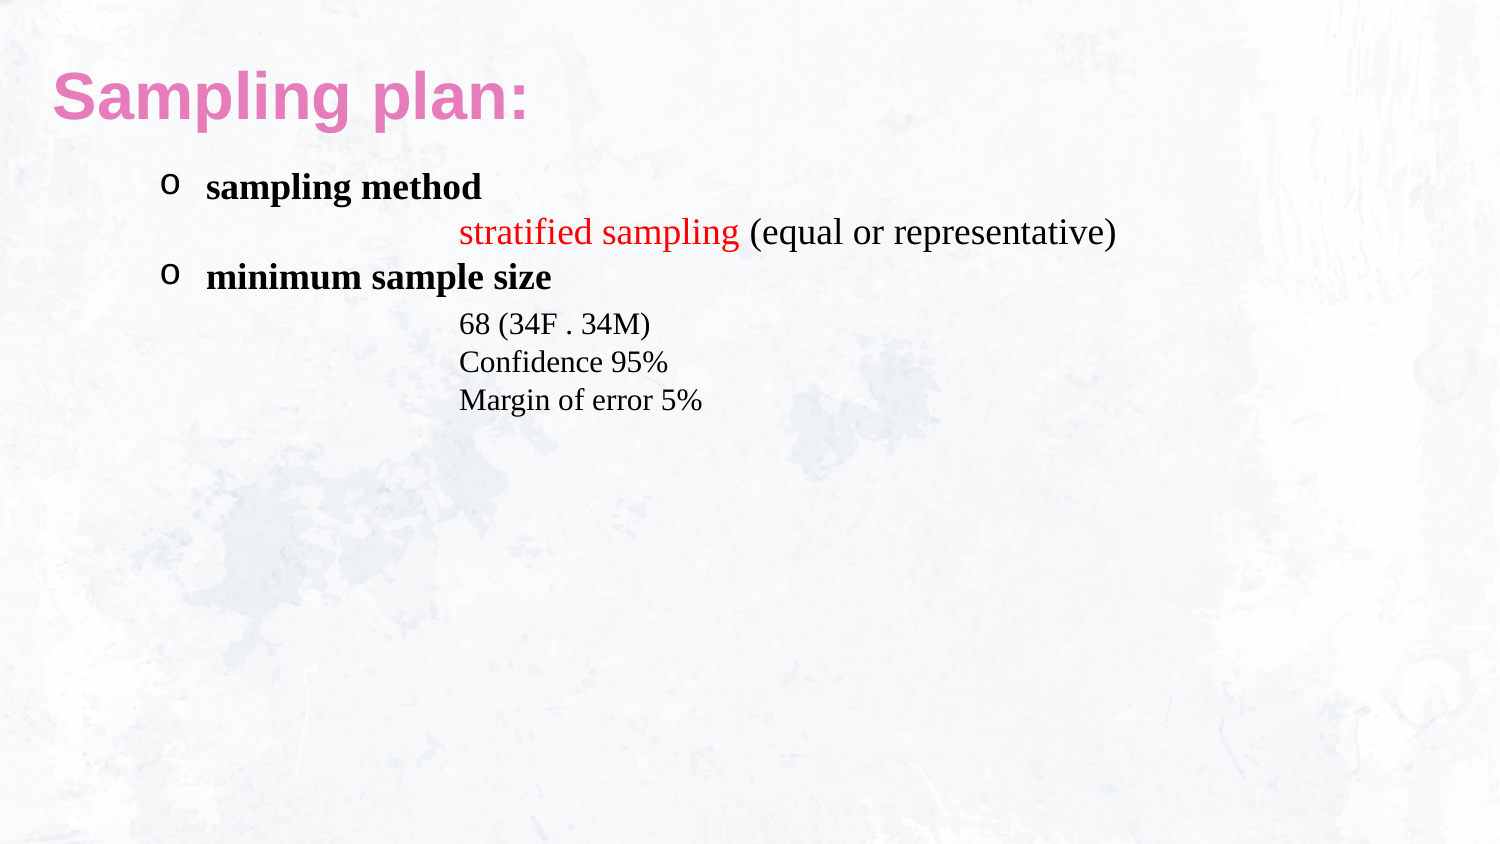

Sampling plan:
sampling method
		stratified sampling (equal or representative)
minimum sample size
		68 (34F . 34M)
		Confidence 95%
		Margin of error 5%